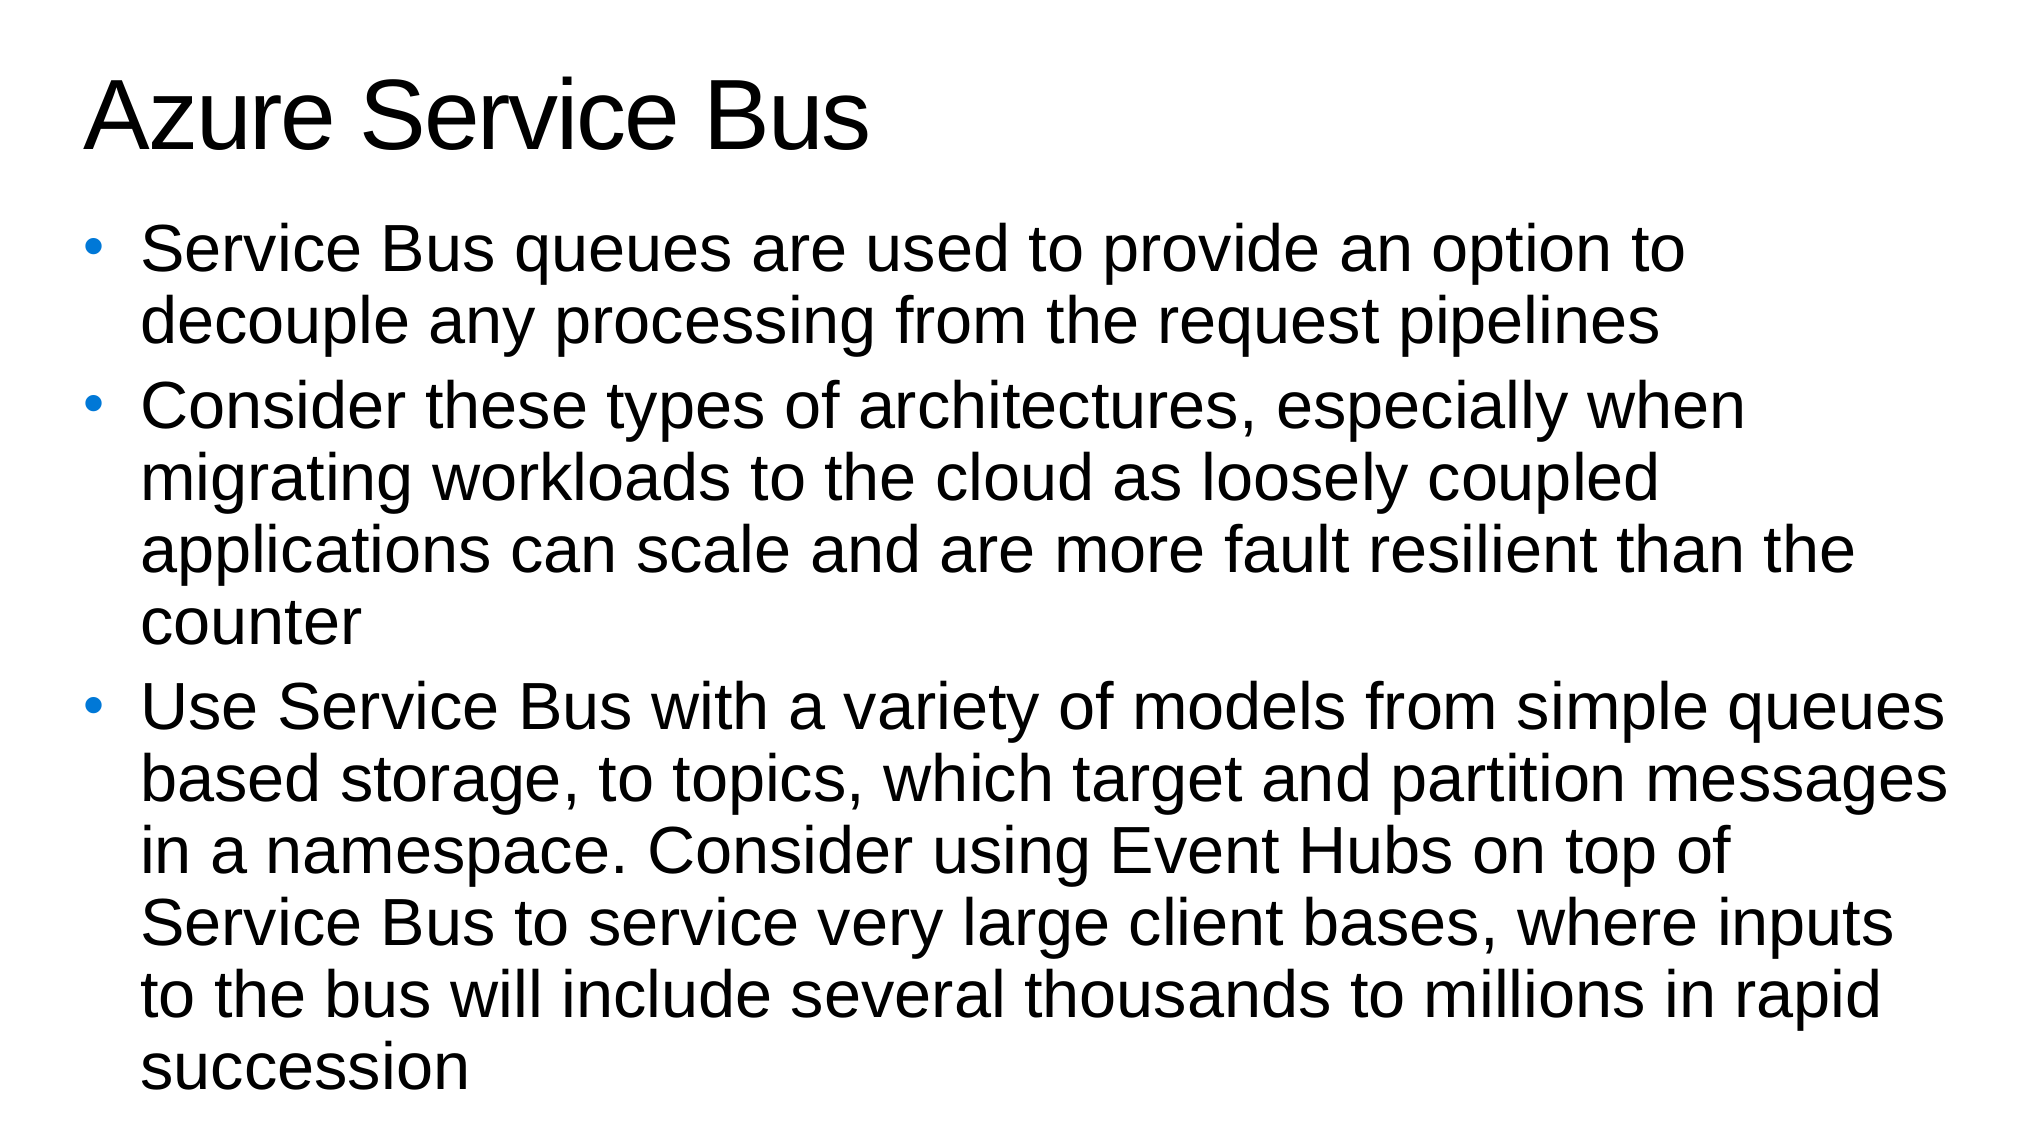

# Azure Service Bus
Service Bus queues are used to provide an option to decouple any processing from the request pipelines
Consider these types of architectures, especially when migrating workloads to the cloud as loosely coupled applications can scale and are more fault resilient than the counter
Use Service Bus with a variety of models from simple queues based storage, to topics, which target and partition messages in a namespace. Consider using Event Hubs on top of Service Bus to service very large client bases, where inputs to the bus will include several thousands to millions in rapid succession